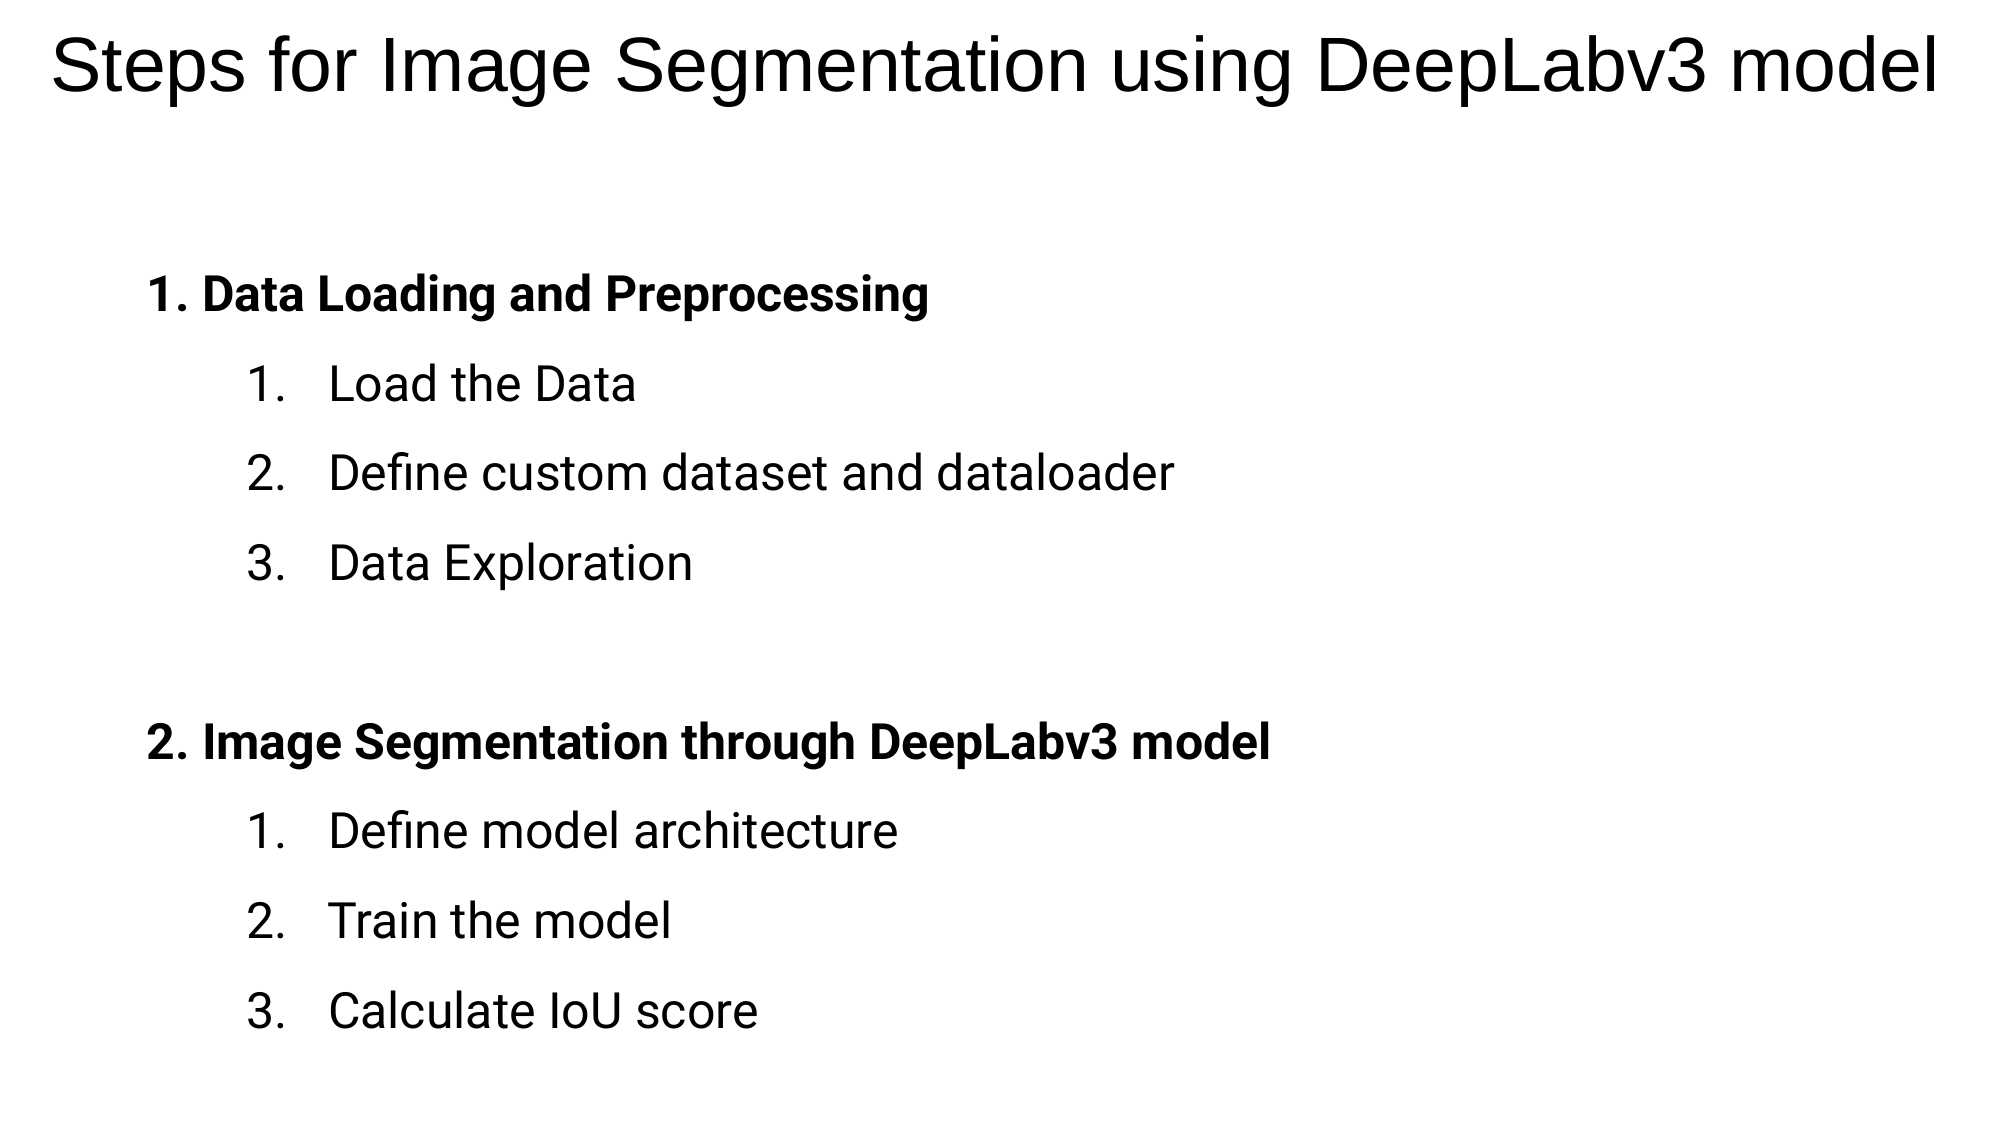

# Steps for Image Segmentation using DeepLabv3 model
Data Loading and Preprocessing
Load the Data
Deﬁne custom dataset and dataloader
Data Exploration

Image Segmentation through DeepLabv3 model
Deﬁne model architecture
Train the model
Calculate IoU score